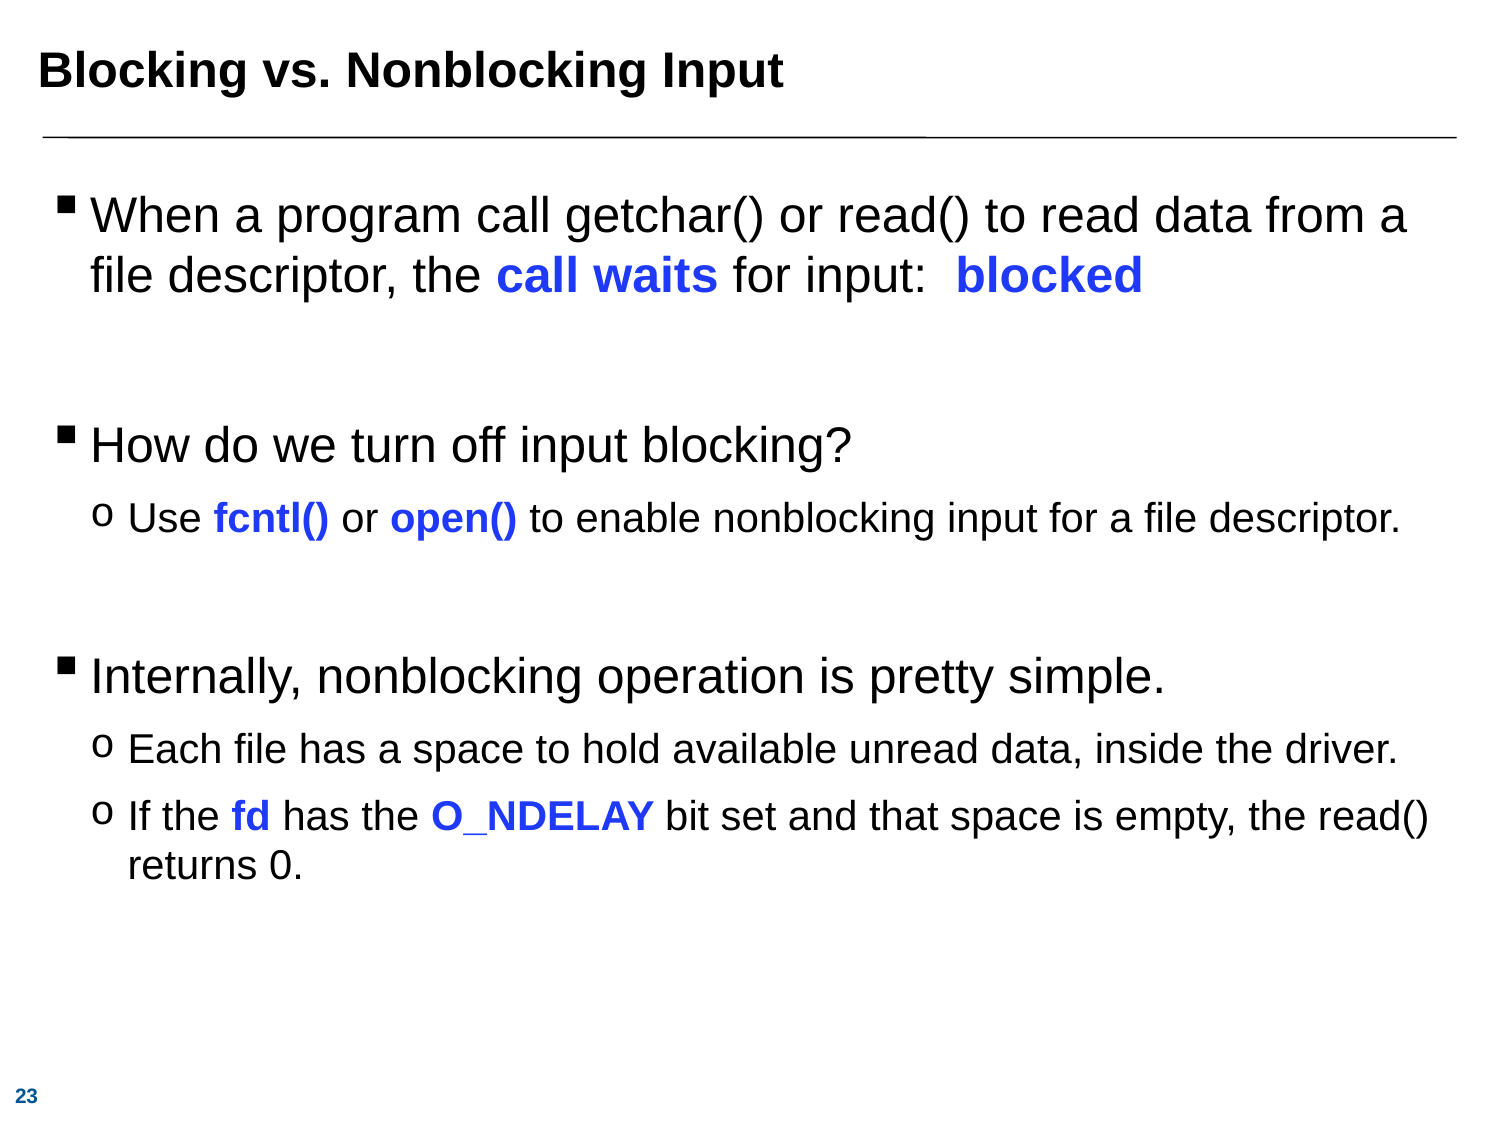

# Blocking vs. Nonblocking Input
When a program call getchar() or read() to read data from a file descriptor, the call waits for input:  blocked

How do we turn off input blocking?
Use fcntl() or open() to enable nonblocking input for a file descriptor.

Internally, nonblocking operation is pretty simple.
Each file has a space to hold available unread data, inside the driver.
If the fd has the O_NDELAY bit set and that space is empty, the read() returns 0.
23